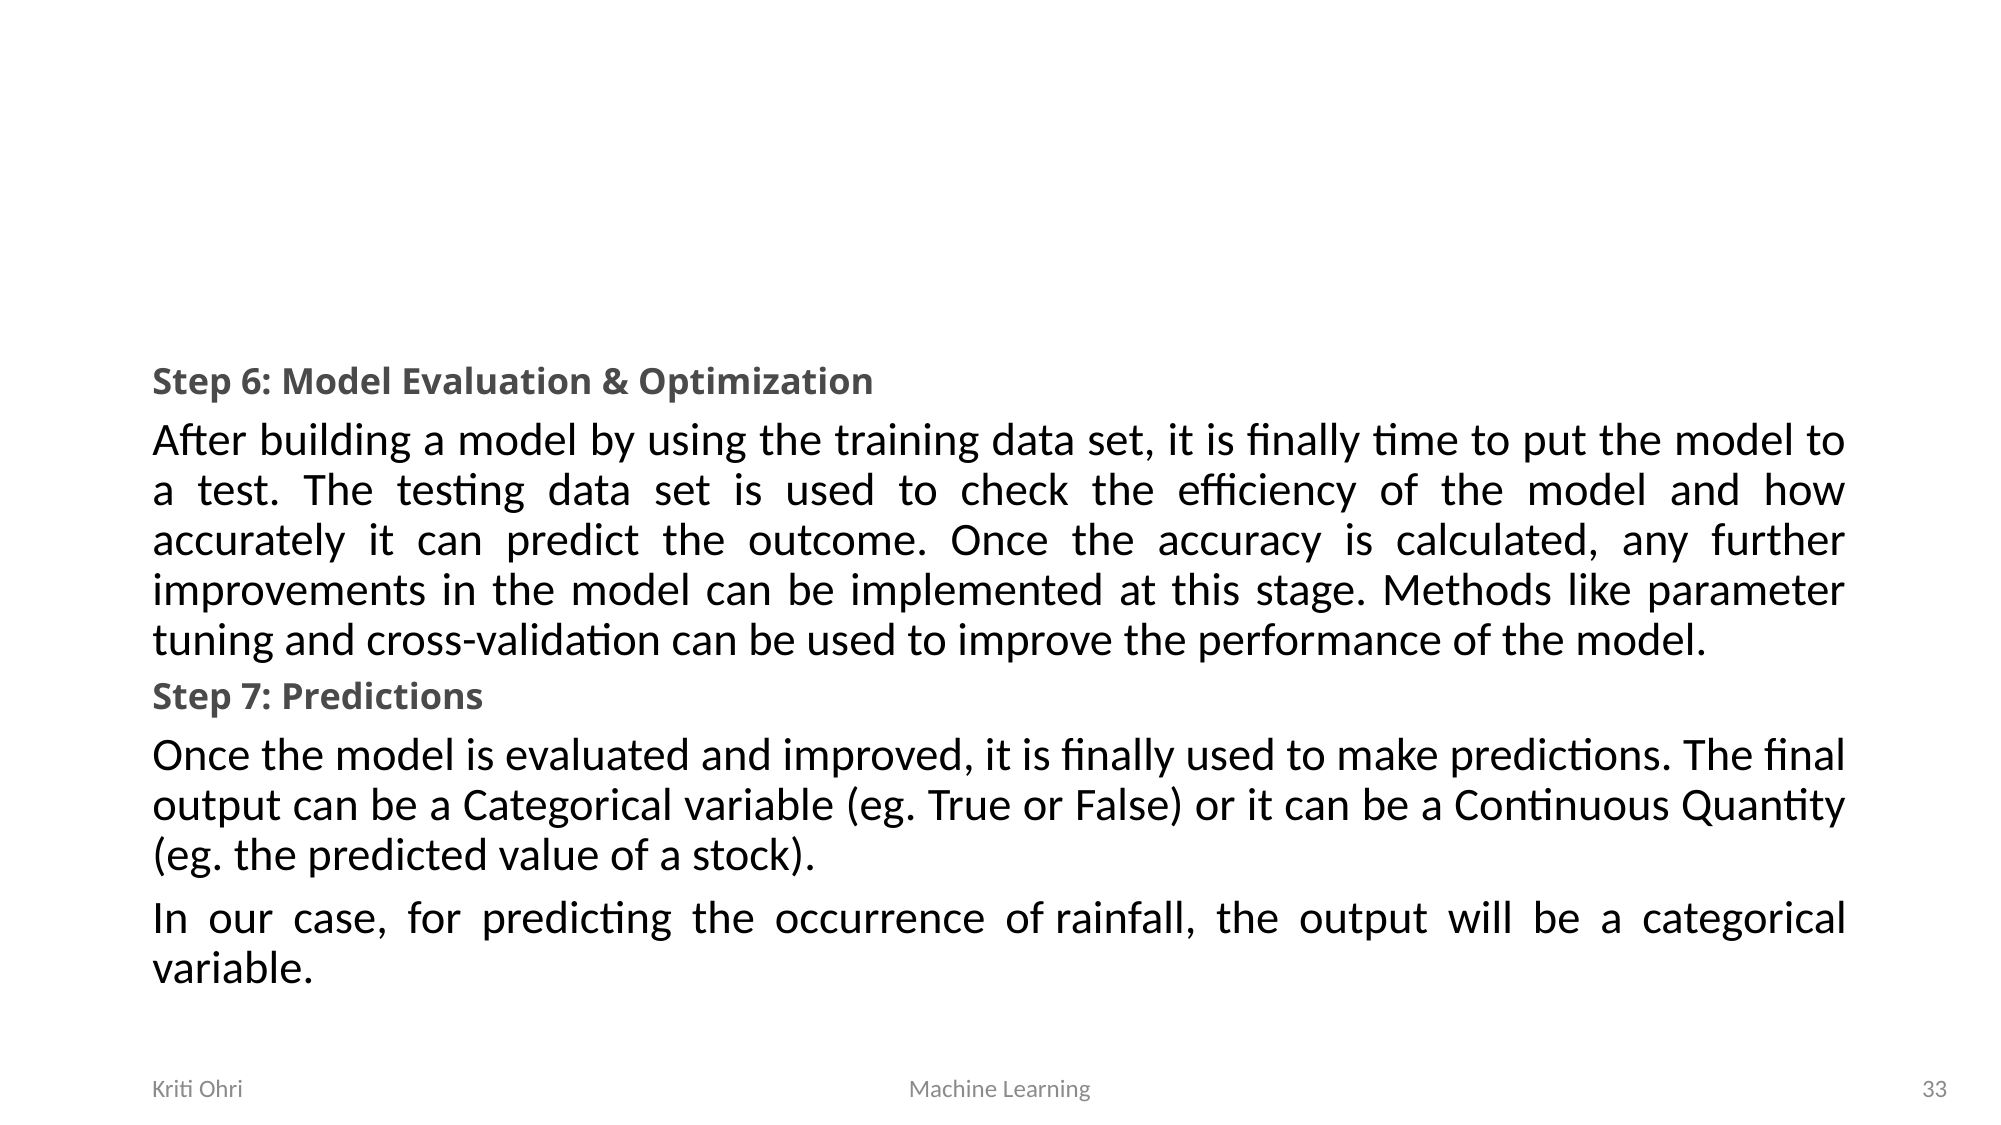

#

Step 6: Model Evaluation & Optimization
After building a model by using the training data set, it is finally time to put the model to a test. The testing data set is used to check the efficiency of the model and how accurately it can predict the outcome. Once the accuracy is calculated, any further improvements in the model can be implemented at this stage. Methods like parameter tuning and cross-validation can be used to improve the performance of the model.
Step 7: Predictions
Once the model is evaluated and improved, it is finally used to make predictions. The final output can be a Categorical variable (eg. True or False) or it can be a Continuous Quantity (eg. the predicted value of a stock).
In our case, for predicting the occurrence of rainfall, the output will be a categorical variable.

Kriti Ohri
Machine Learning